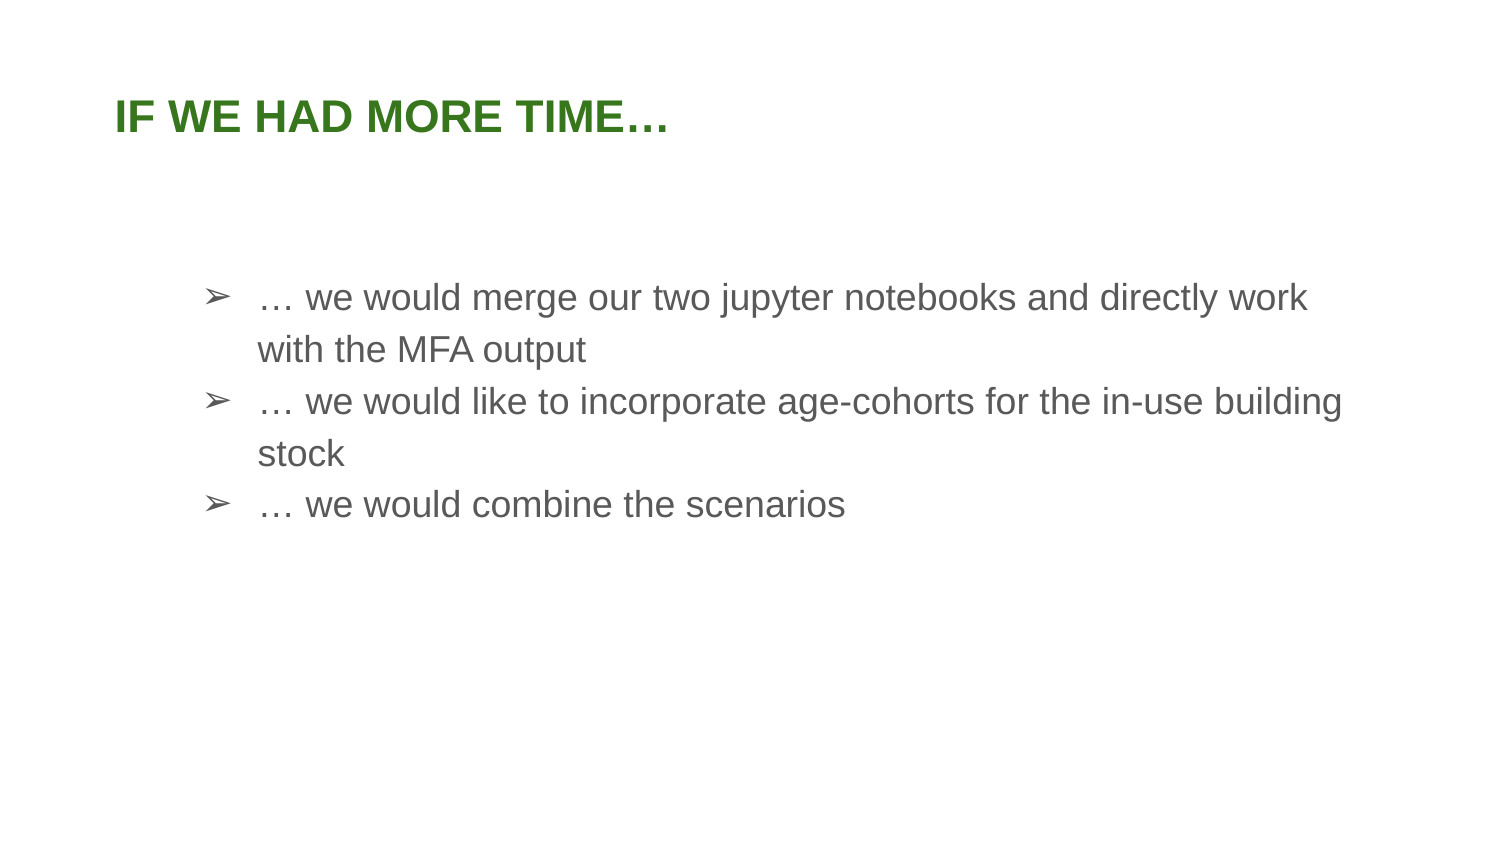

# IF WE HAD MORE TIME…
… we would merge our two jupyter notebooks and directly work with the MFA output
… we would like to incorporate age-cohorts for the in-use building stock
… we would combine the scenarios